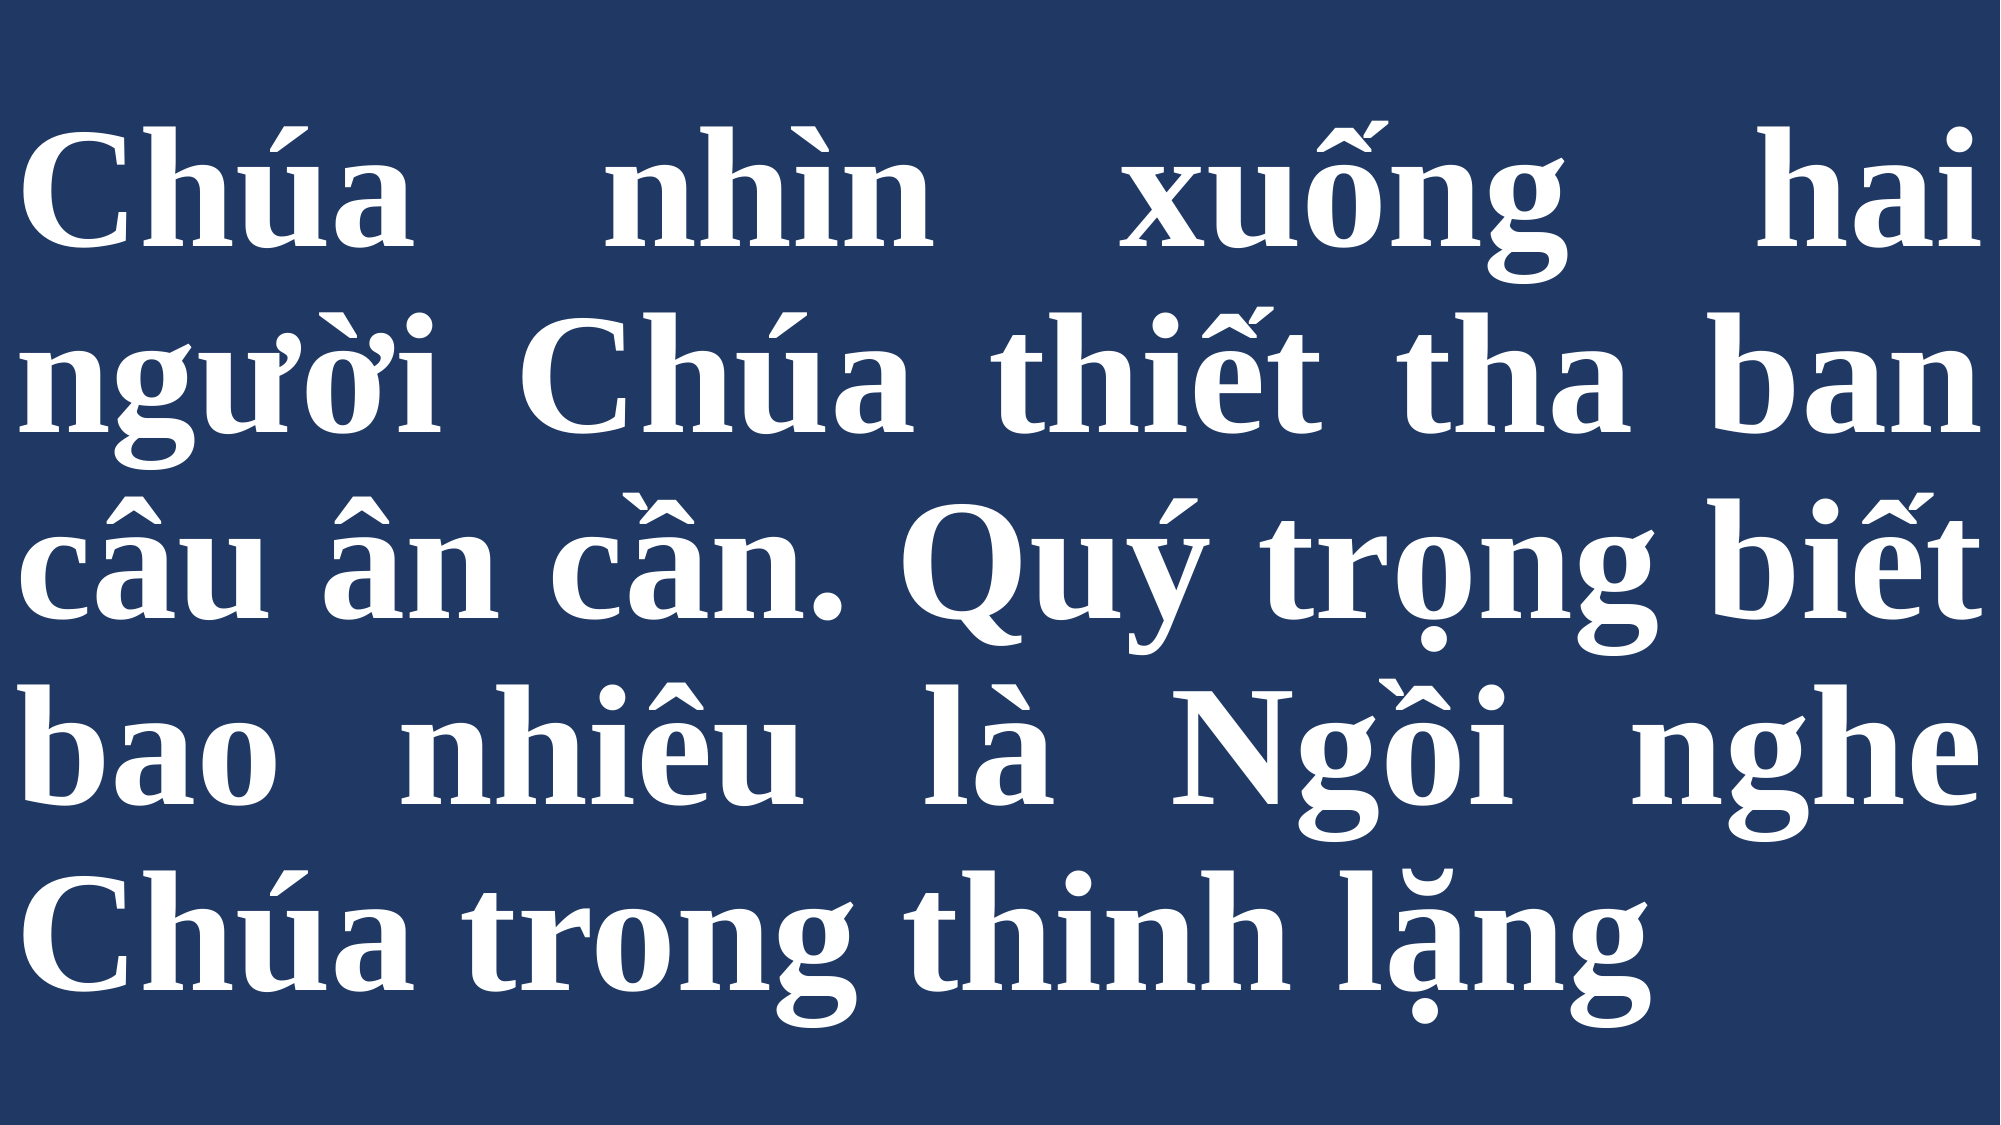

# Chúa nhìn xuống hai người Chúa thiết tha ban câu ân cần. Quý trọng biết bao nhiêu là Ngồi nghe Chúa trong thinh lặng